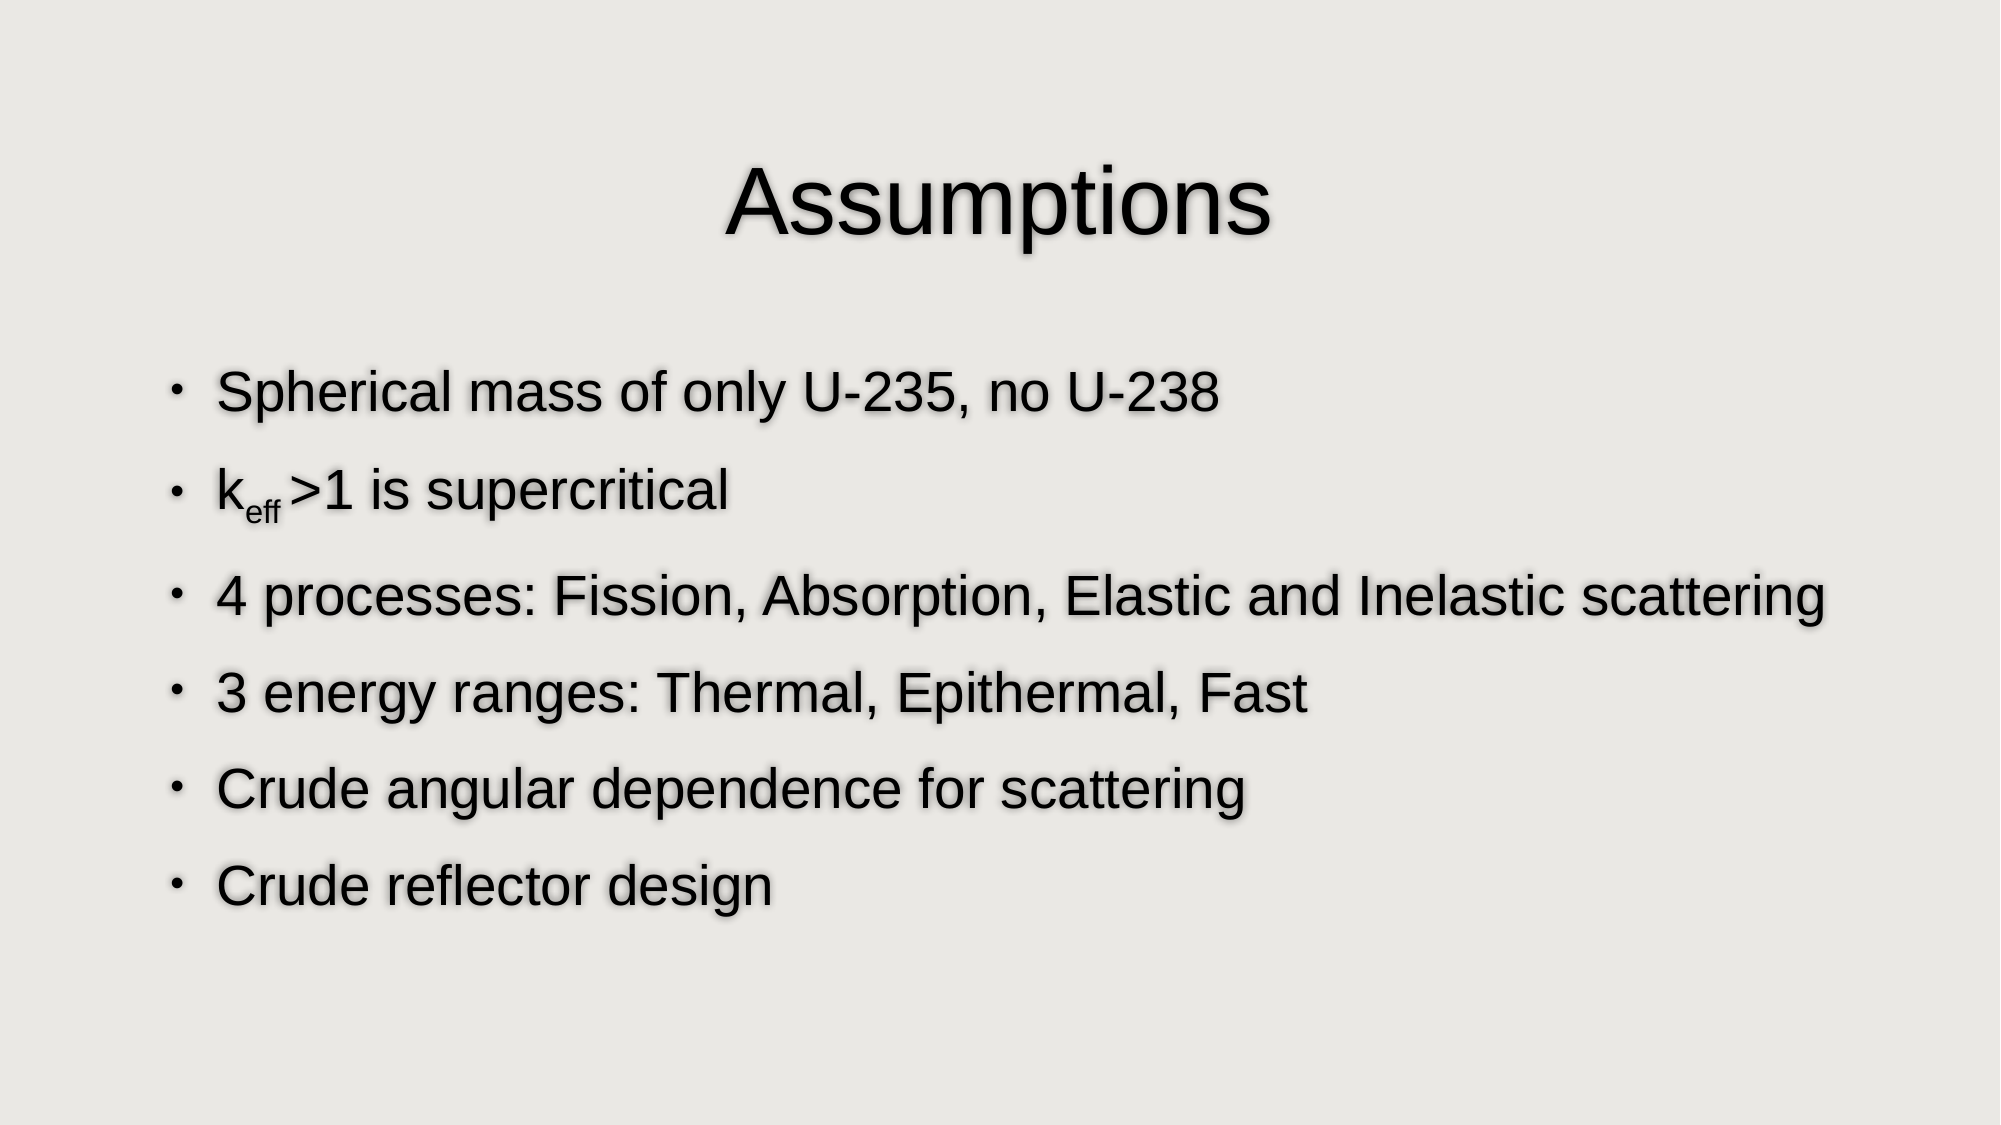

# Assumptions
Spherical mass of only U-235, no U-238
keff >1 is supercritical
4 processes: Fission, Absorption, Elastic and Inelastic scattering
3 energy ranges: Thermal, Epithermal, Fast
Crude angular dependence for scattering
Crude reflector design